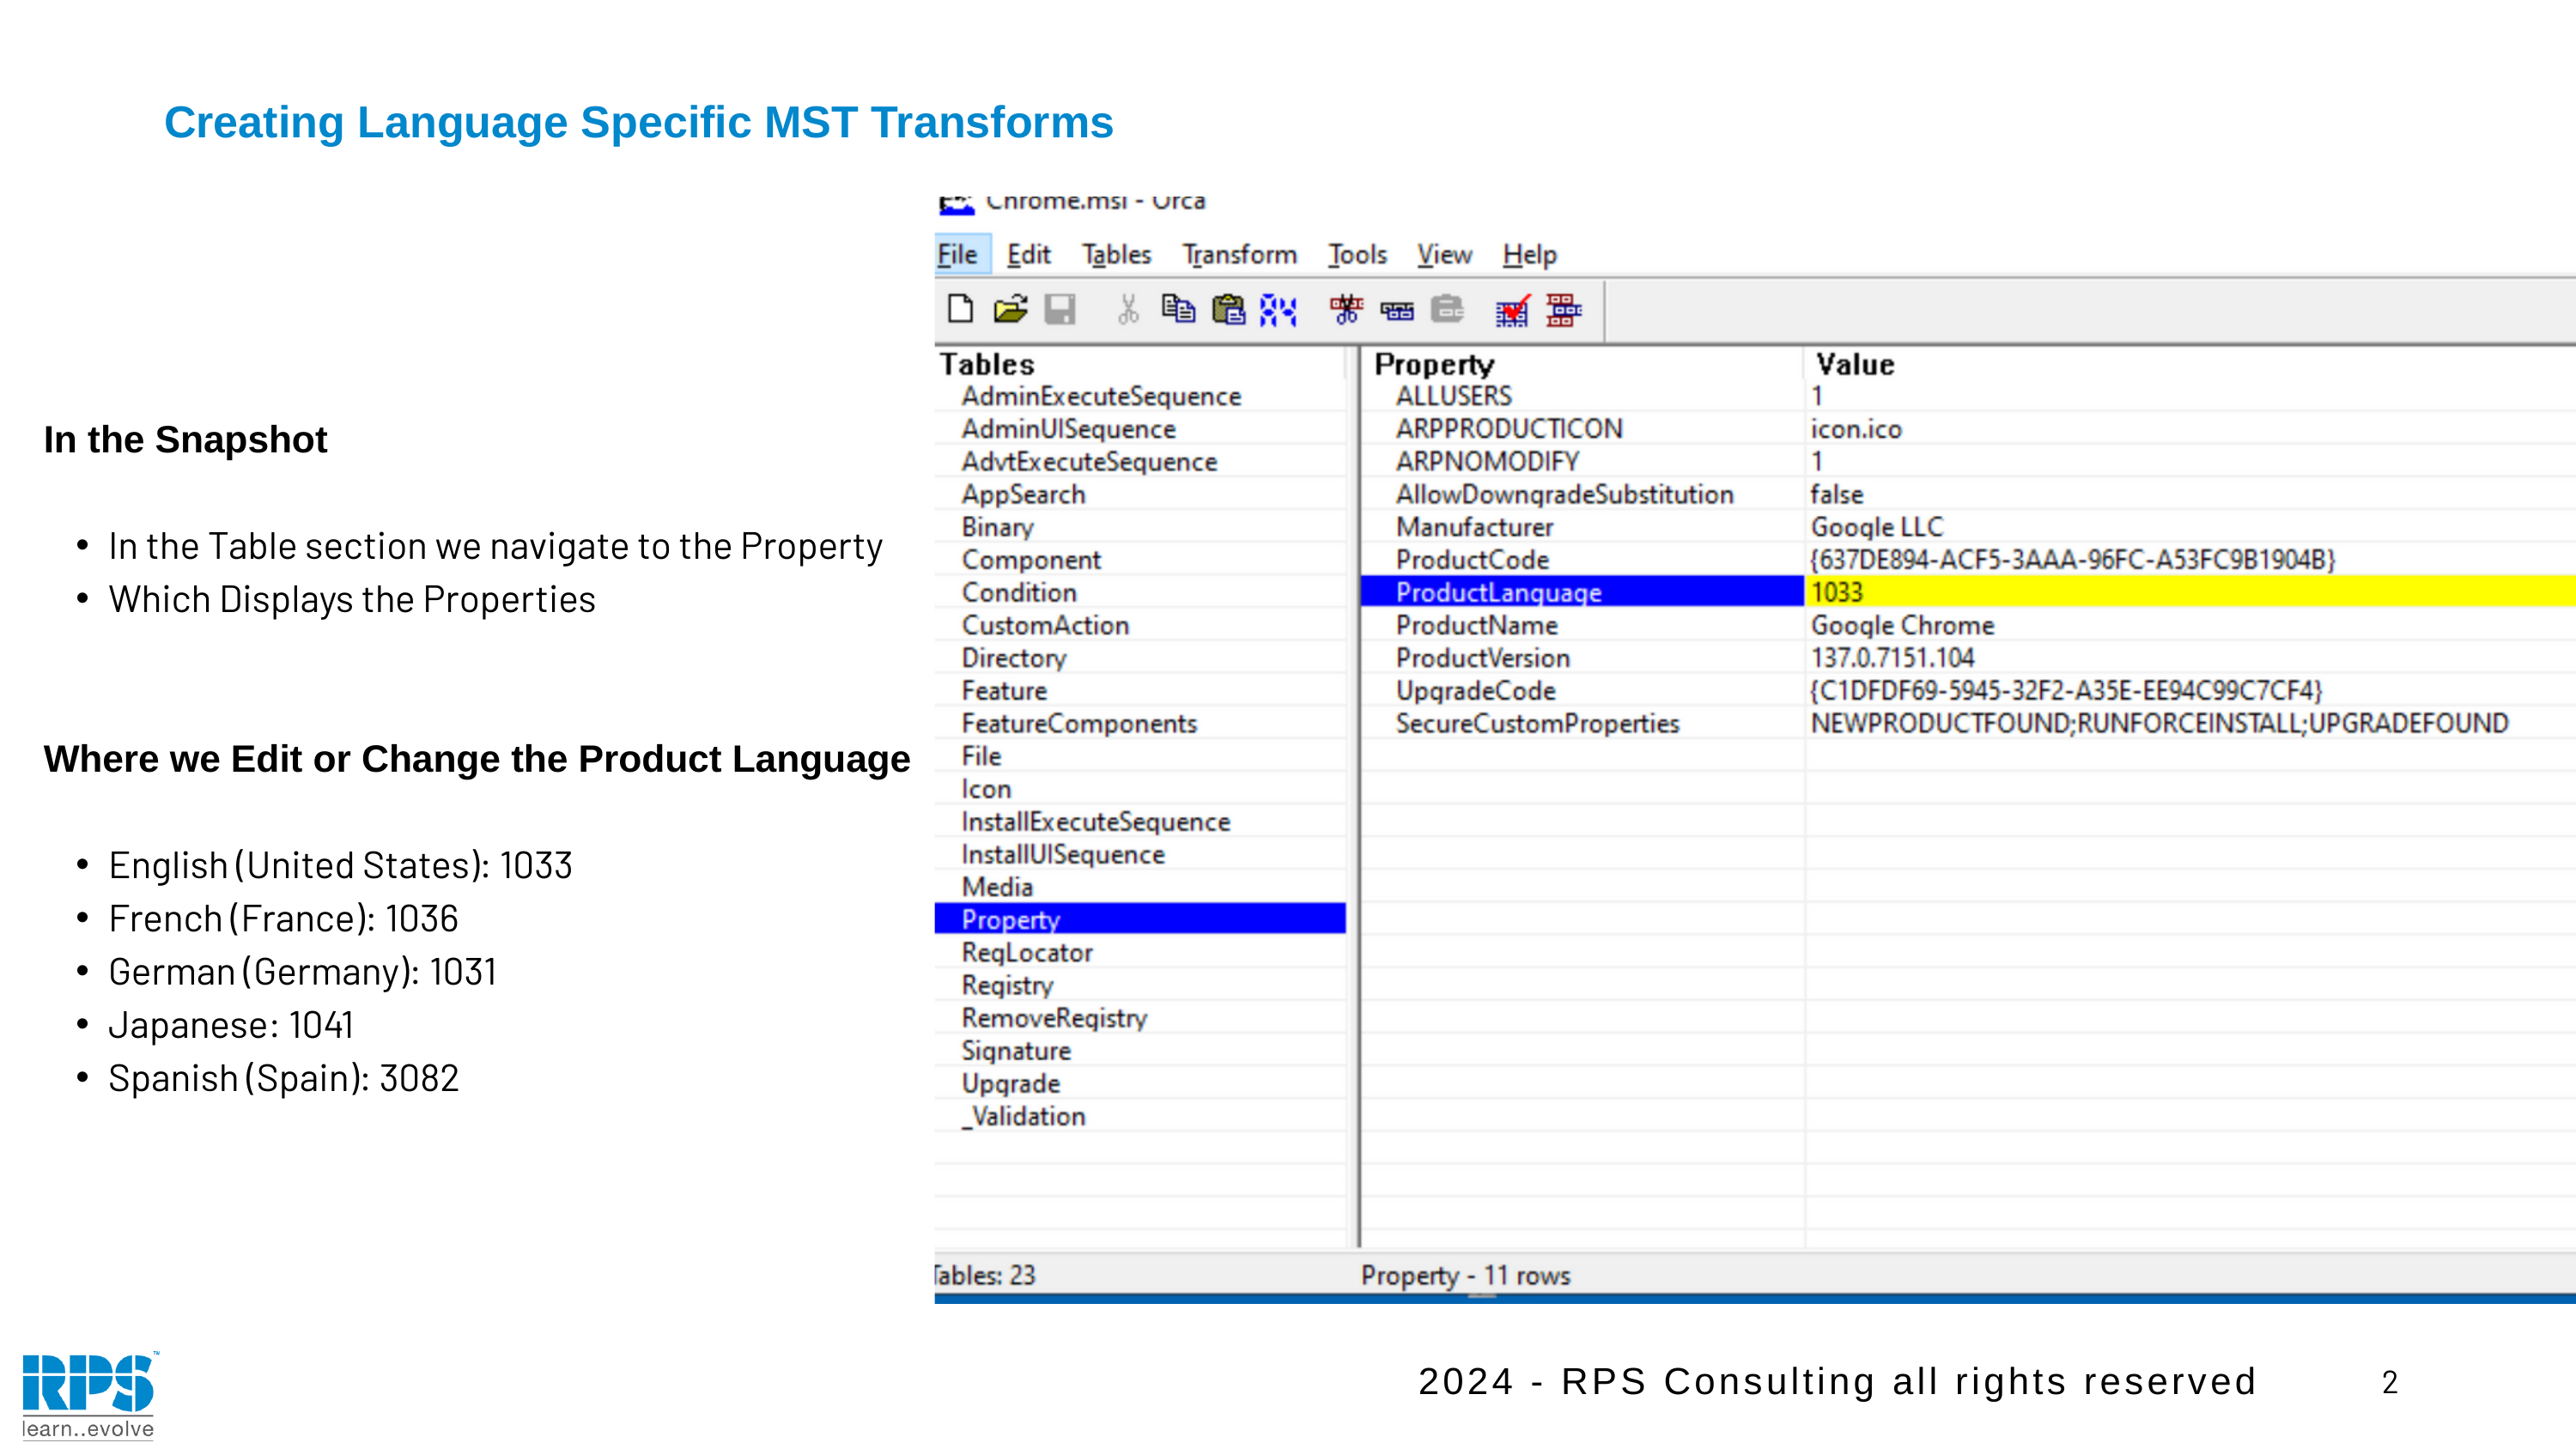

Creating Language Specific MST Transforms

In the Snapshot

In the Table section we navigate to the Property
Which Displays the Properties

Where we Edit or Change the Product Language

English (United States): 1033
French (France): 1036
German (Germany): 1031
Japanese: 1041
Spanish (Spain): 3082

2
2024 - RPS Consulting all rights reserved